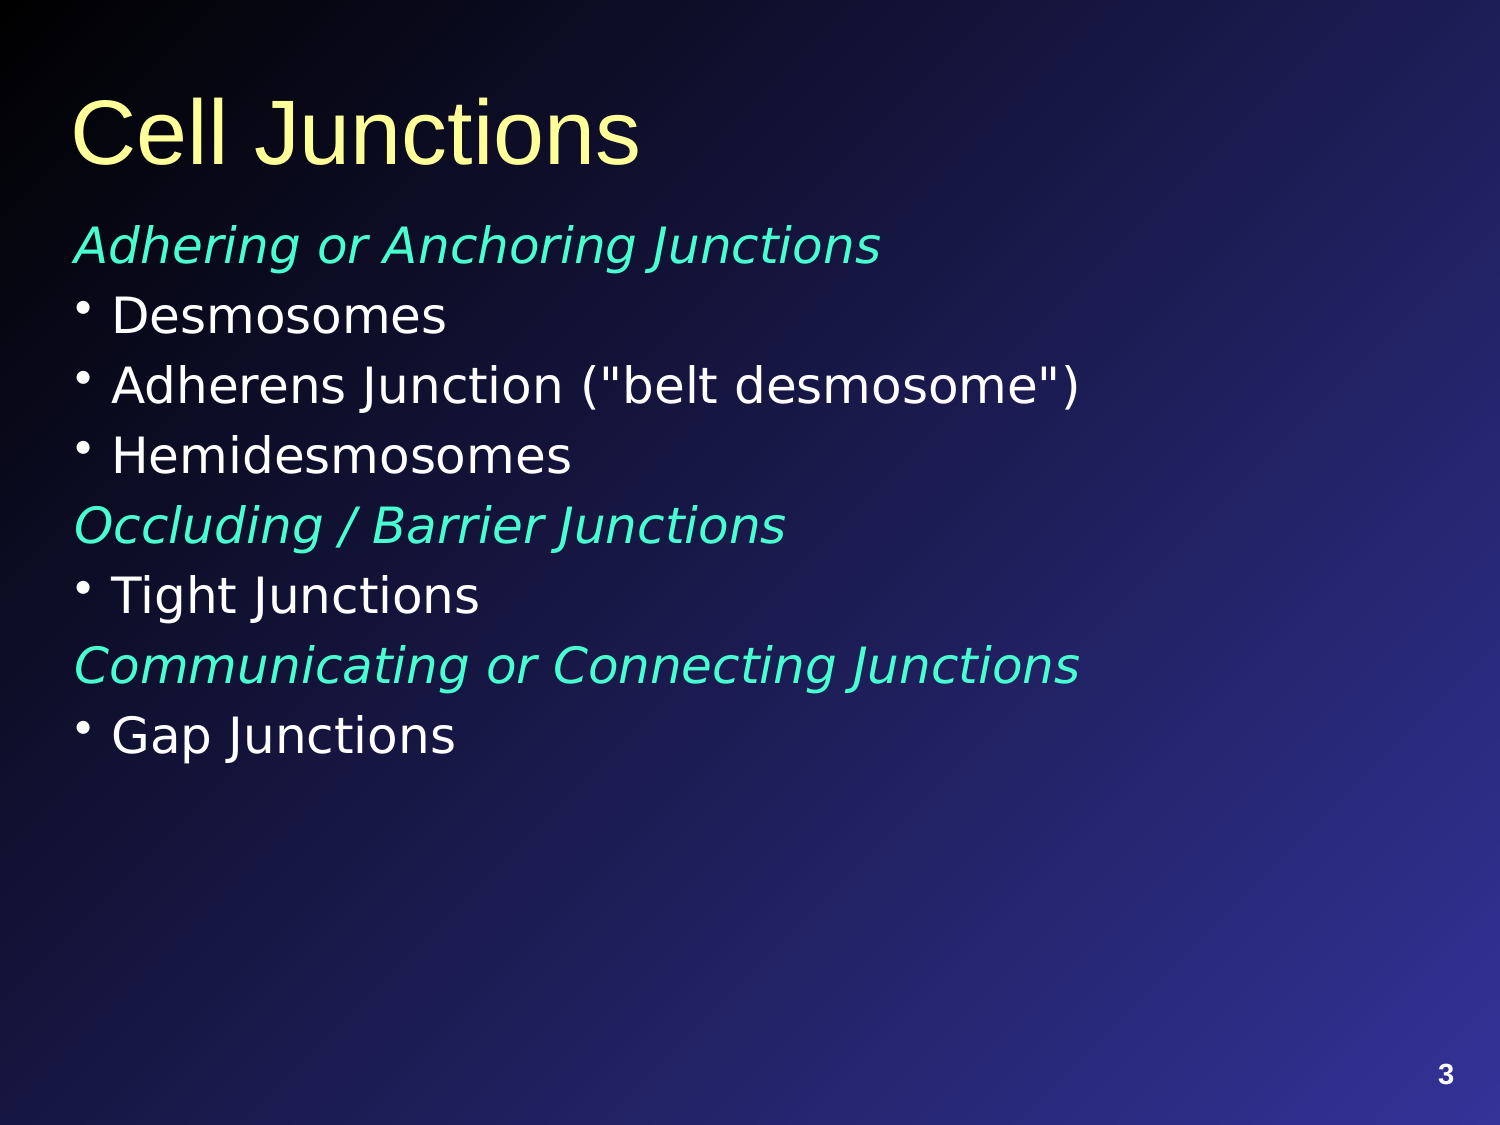

# Cell Junctions
Adhering or Anchoring Junctions
Desmosomes
Adherens Junction ("belt desmosome")
Hemidesmosomes
Occluding / Barrier Junctions
Tight Junctions
Communicating or Connecting Junctions
Gap Junctions

3